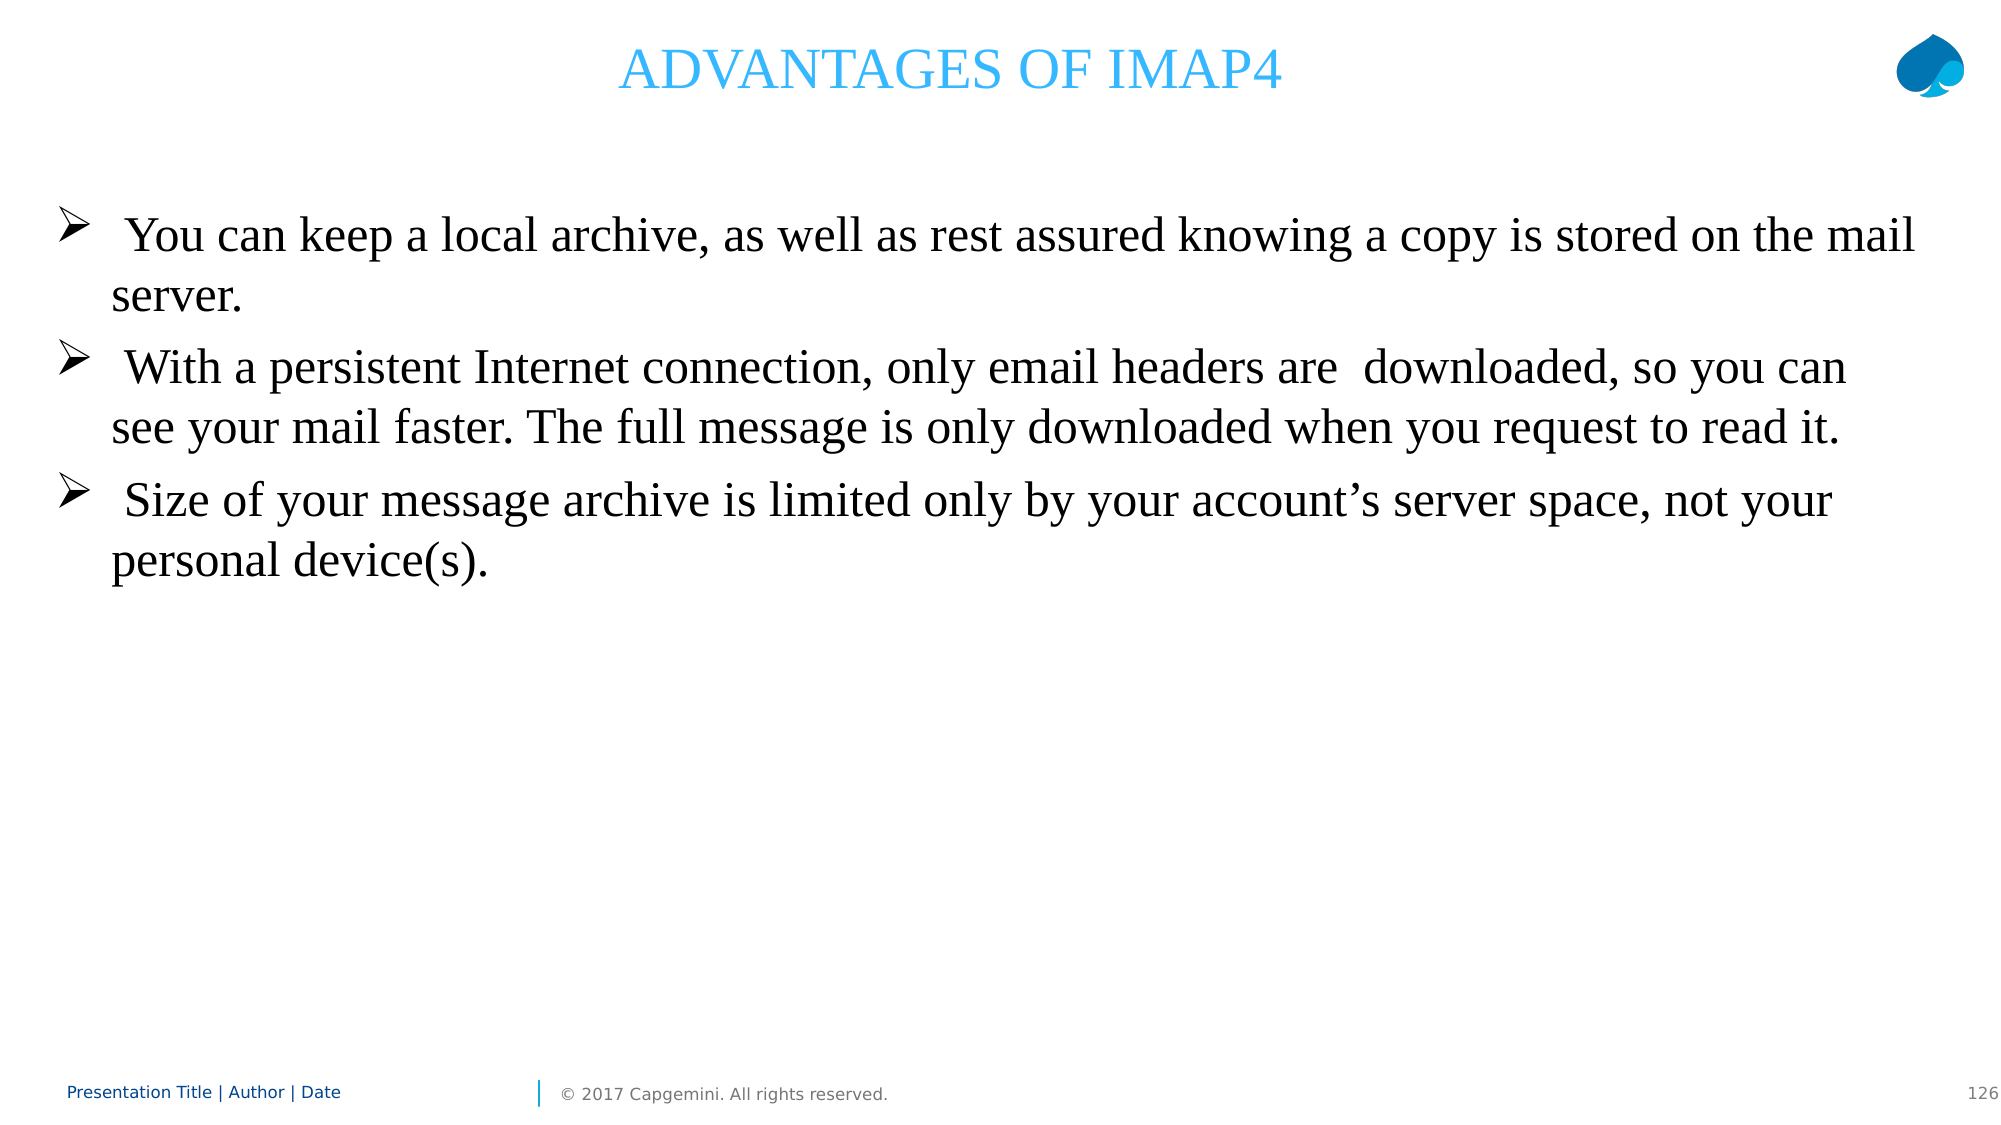

ADVANTAGES OF IMAP4
 You can keep a local archive, as well as rest assured knowing a copy is stored on the mail server.
 With a persistent Internet connection, only email headers are  downloaded, so you can see your mail faster. The full message is only downloaded when you request to read it.
 Size of your message archive is limited only by your account’s server space, not your personal device(s).